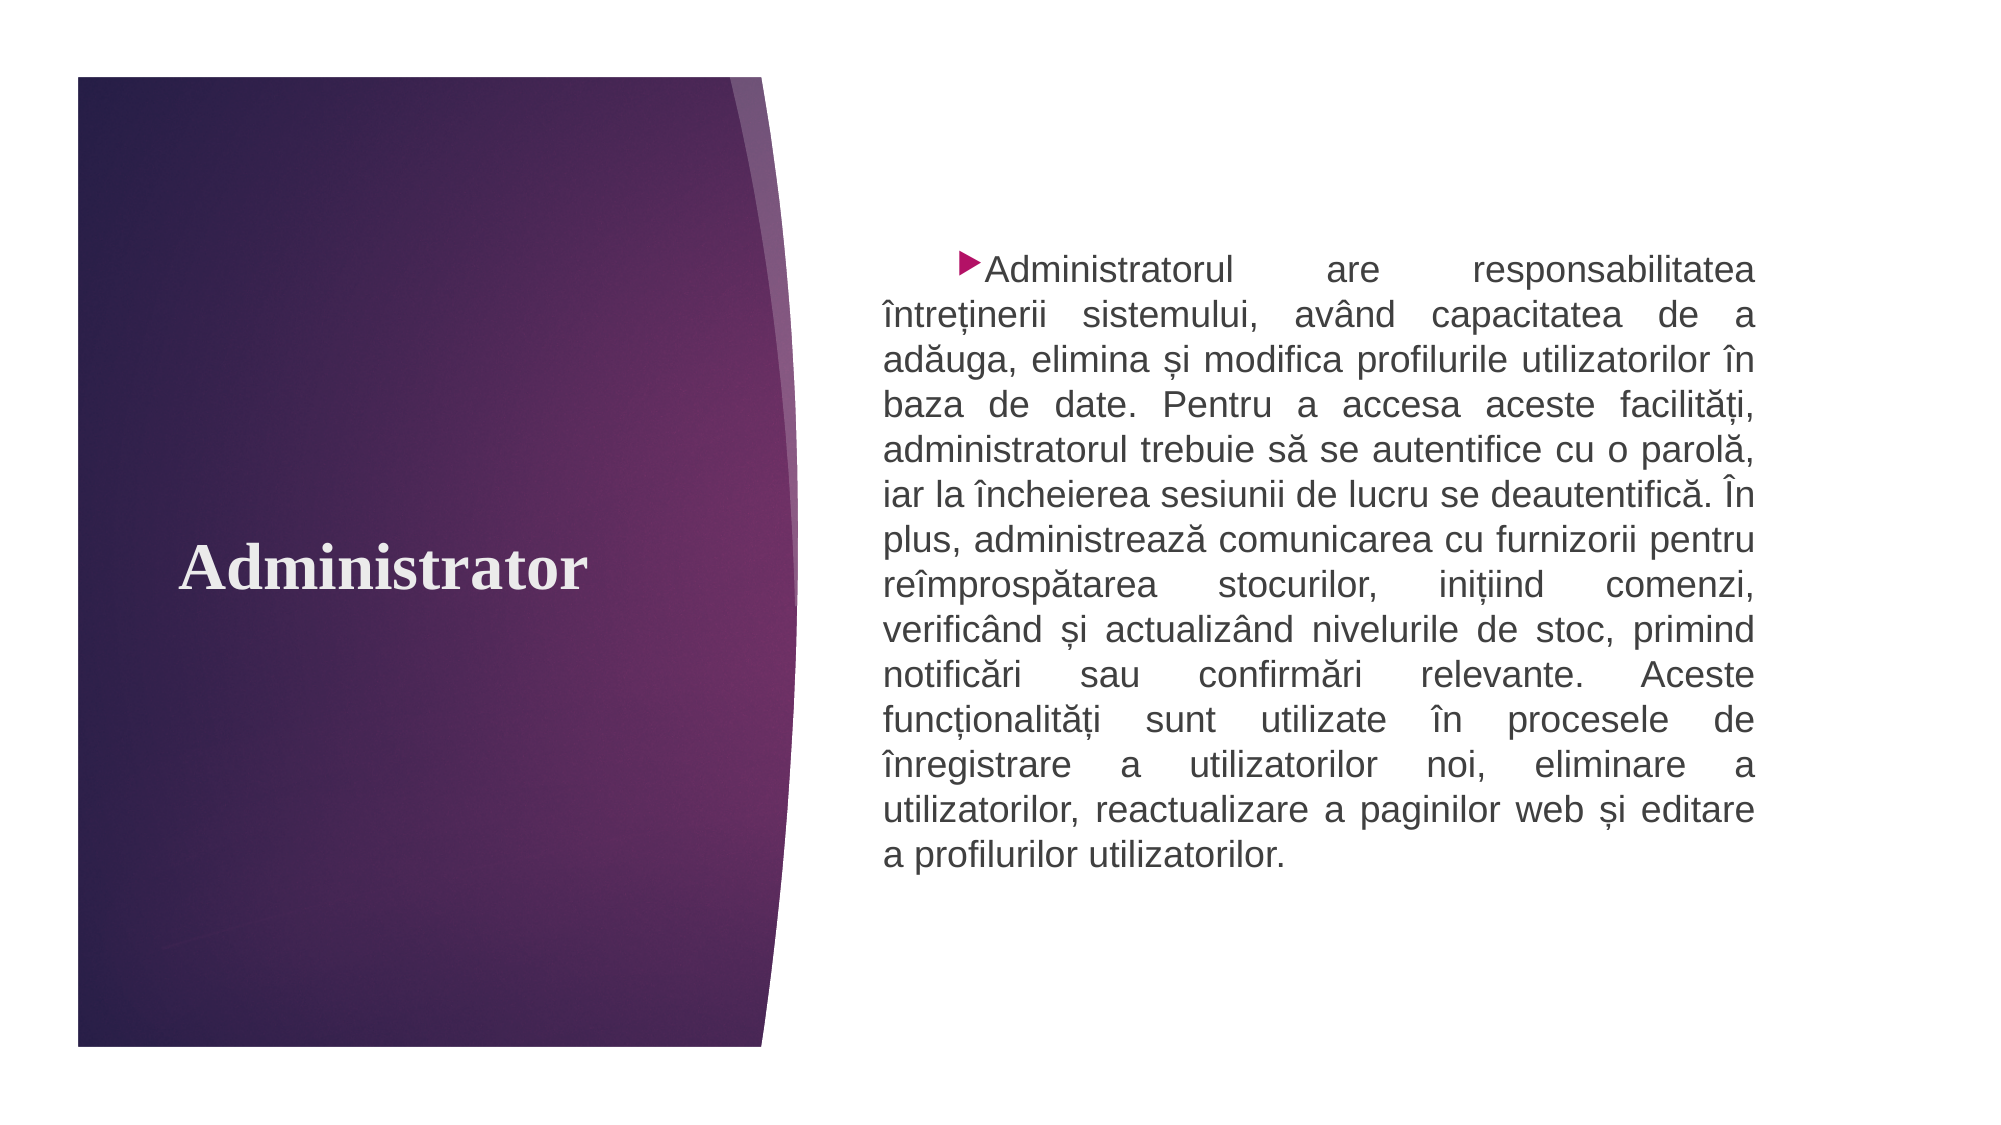

Administratorul are responsabilitatea întreținerii sistemului, având capacitatea de a adăuga, elimina și modifica profilurile utilizatorilor în baza de date. Pentru a accesa aceste facilități, administratorul trebuie să se autentifice cu o parolă, iar la încheierea sesiunii de lucru se deautentifică. În plus, administrează comunicarea cu furnizorii pentru reîmprospătarea stocurilor, inițiind comenzi, verificând și actualizând nivelurile de stoc, primind notificări sau confirmări relevante. Aceste funcționalități sunt utilizate în procesele de înregistrare a utilizatorilor noi, eliminare a utilizatorilor, reactualizare a paginilor web și editare a profilurilor utilizatorilor.
# Administrator